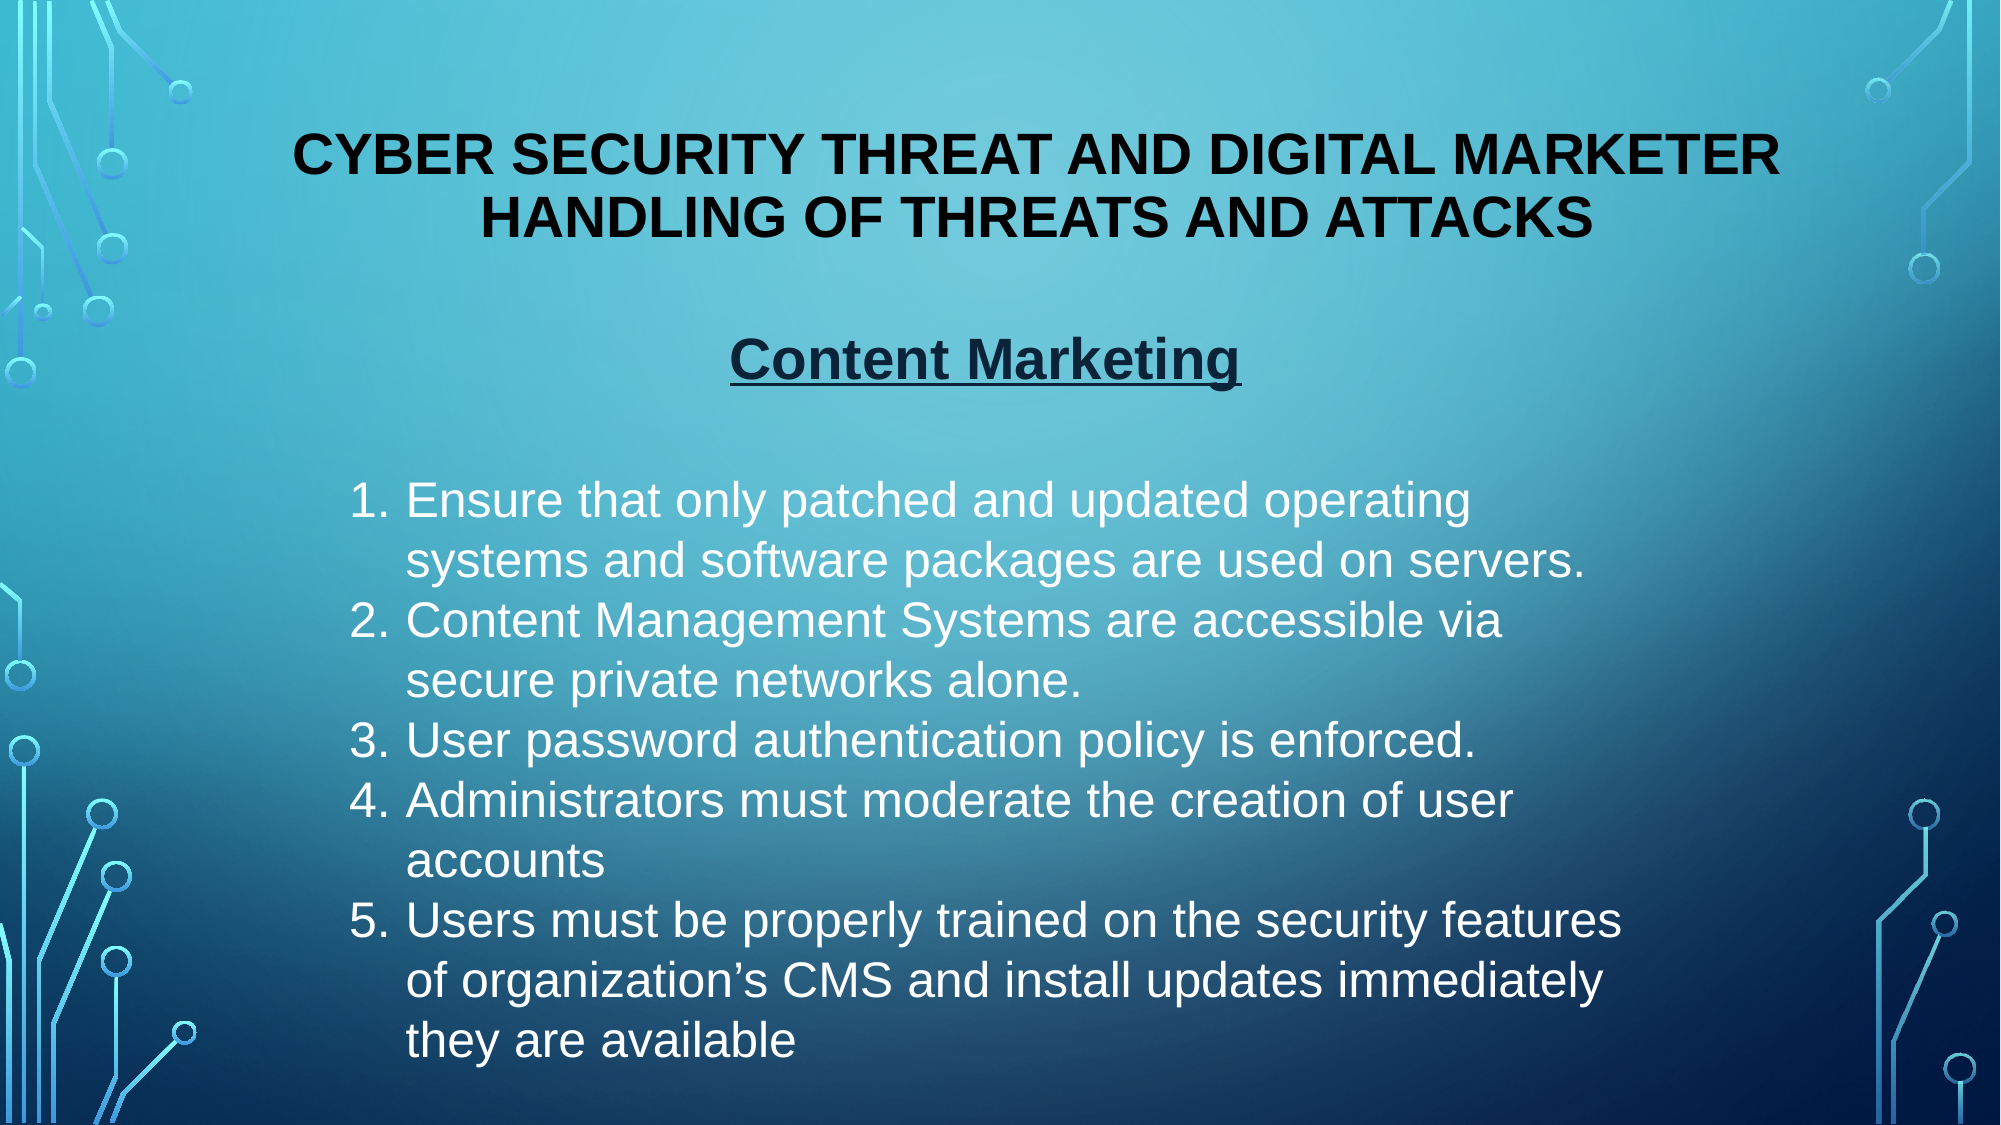

# Cyber security threat and digital marketer handling of threats and attacks
Content Marketing
Ensure that only patched and updated operating systems and software packages are used on servers.
Content Management Systems are accessible via secure private networks alone.
User password authentication policy is enforced.
Administrators must moderate the creation of user accounts
Users must be properly trained on the security features of organization’s CMS and install updates immediately they are available